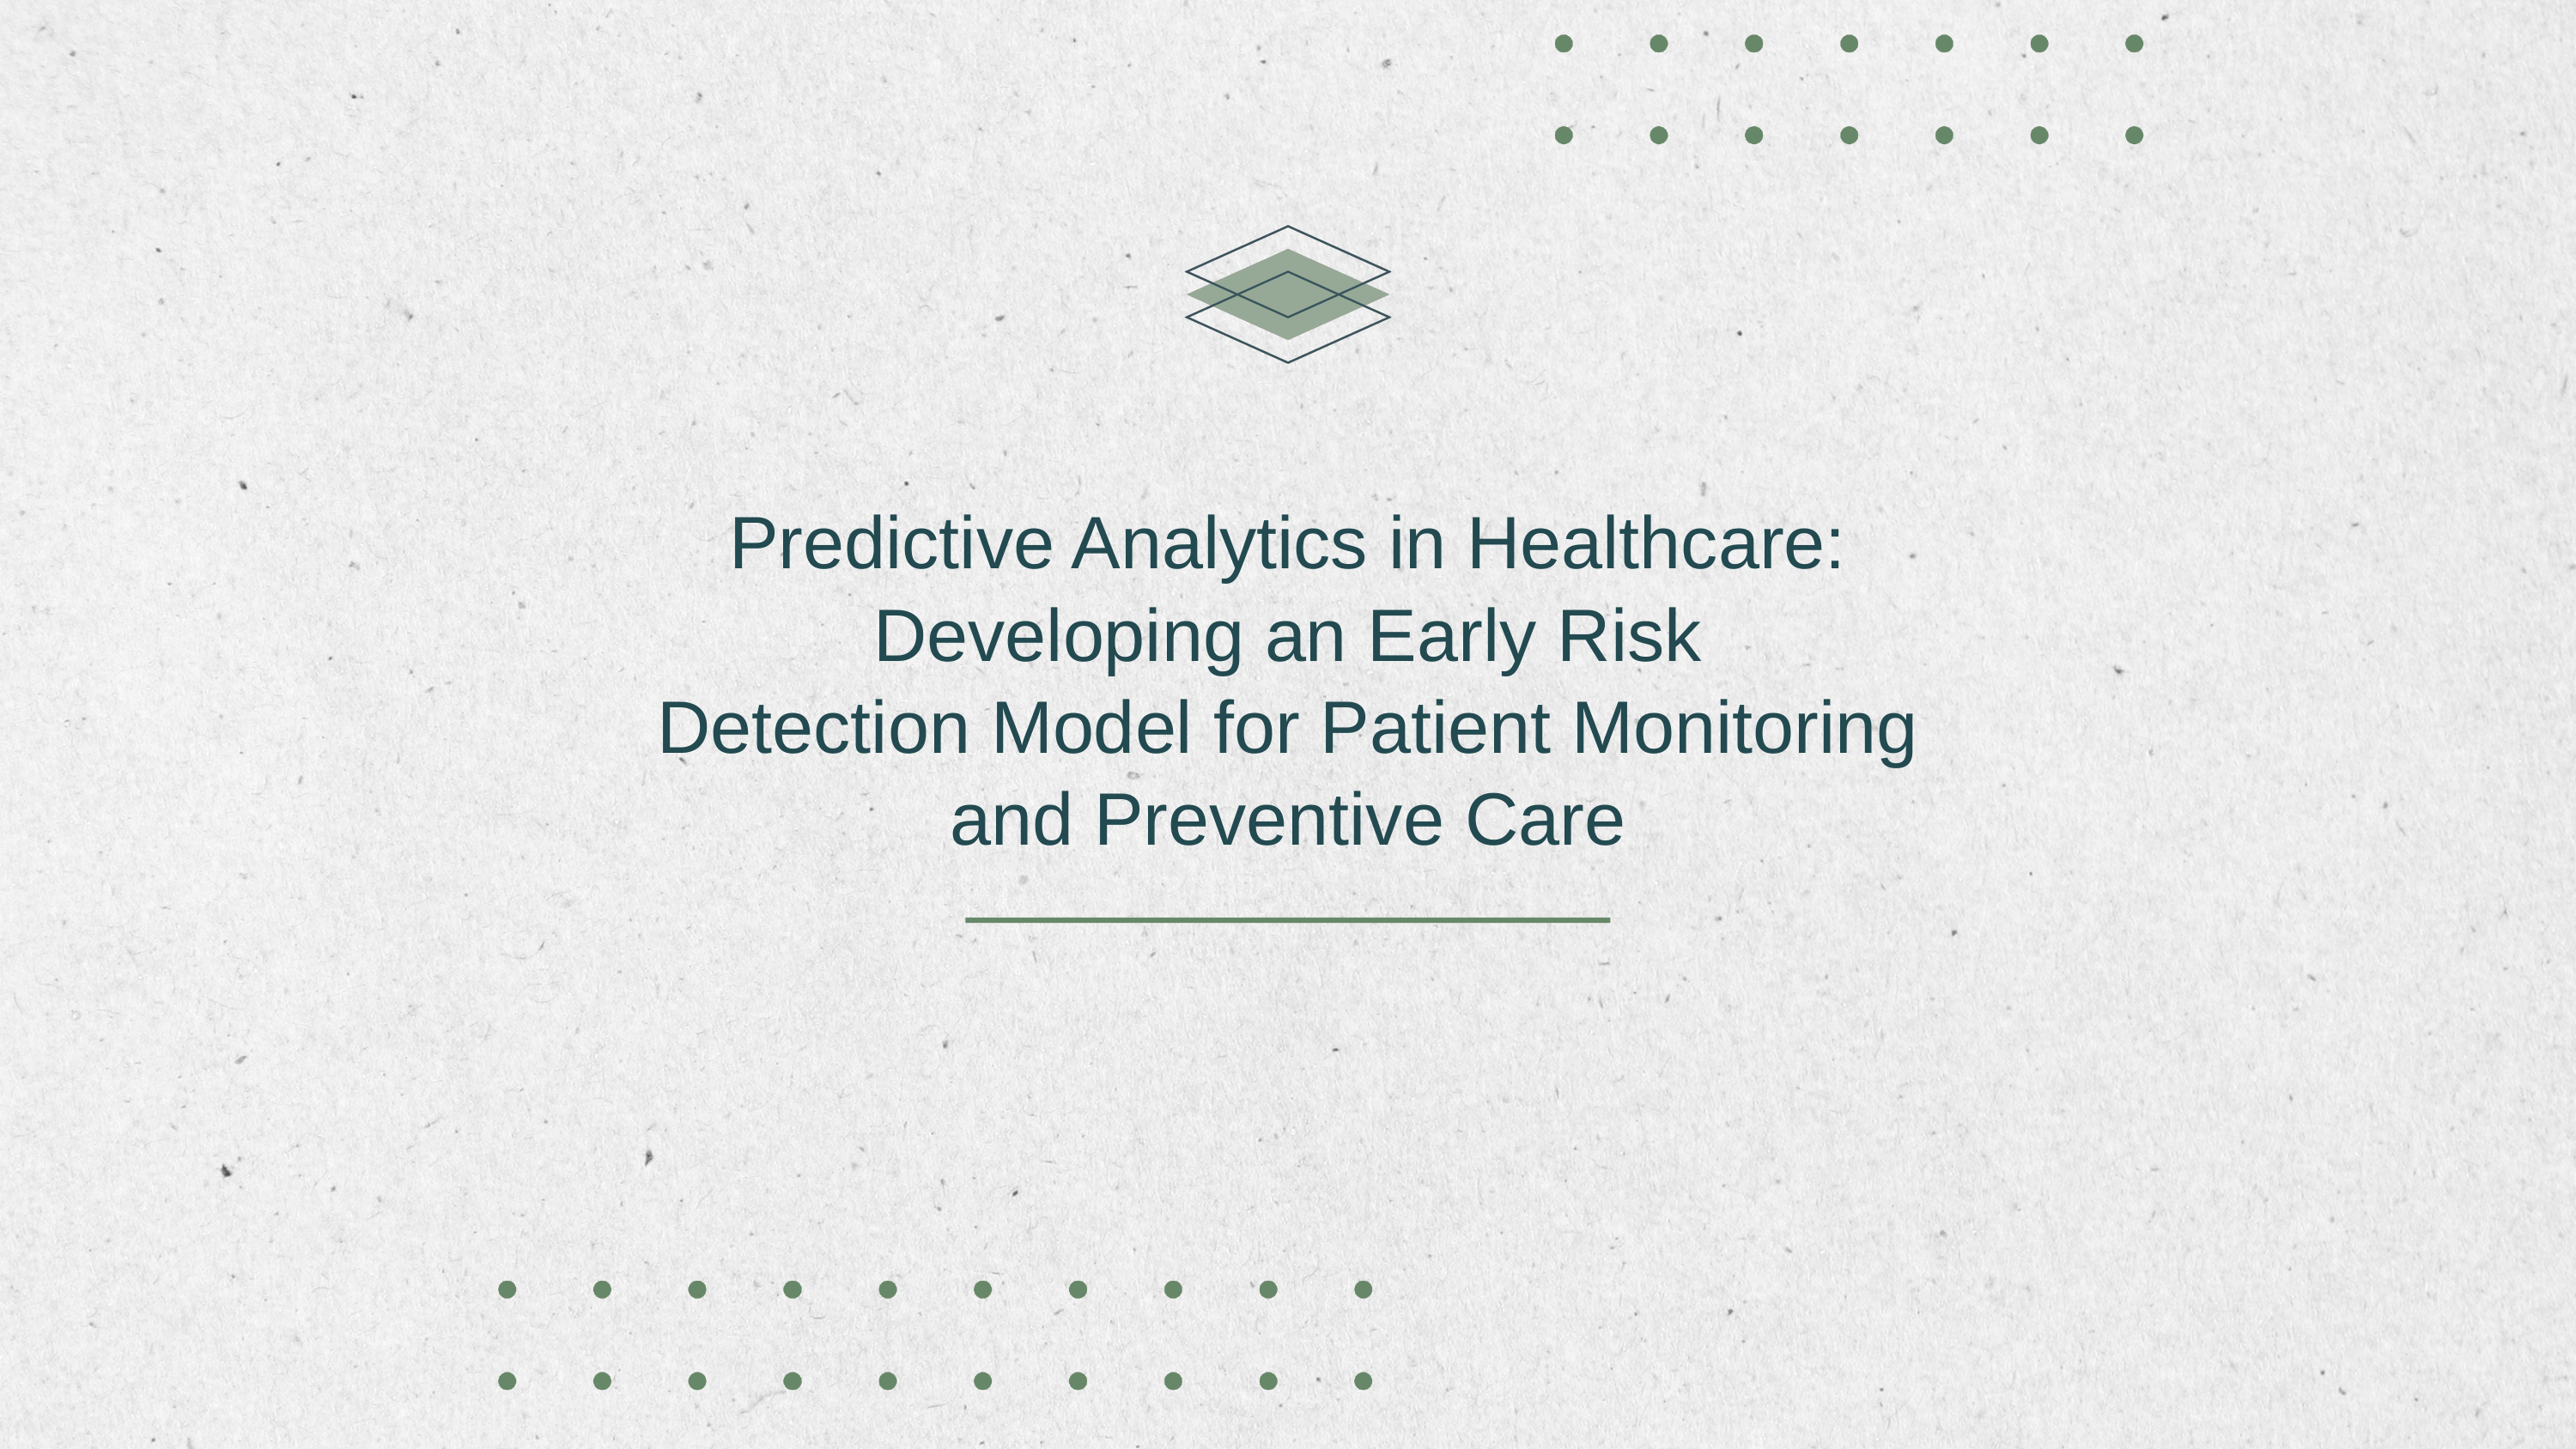

Predictive Analytics in Healthcare: Developing an Early Risk
Detection Model for Patient Monitoring and Preventive Care